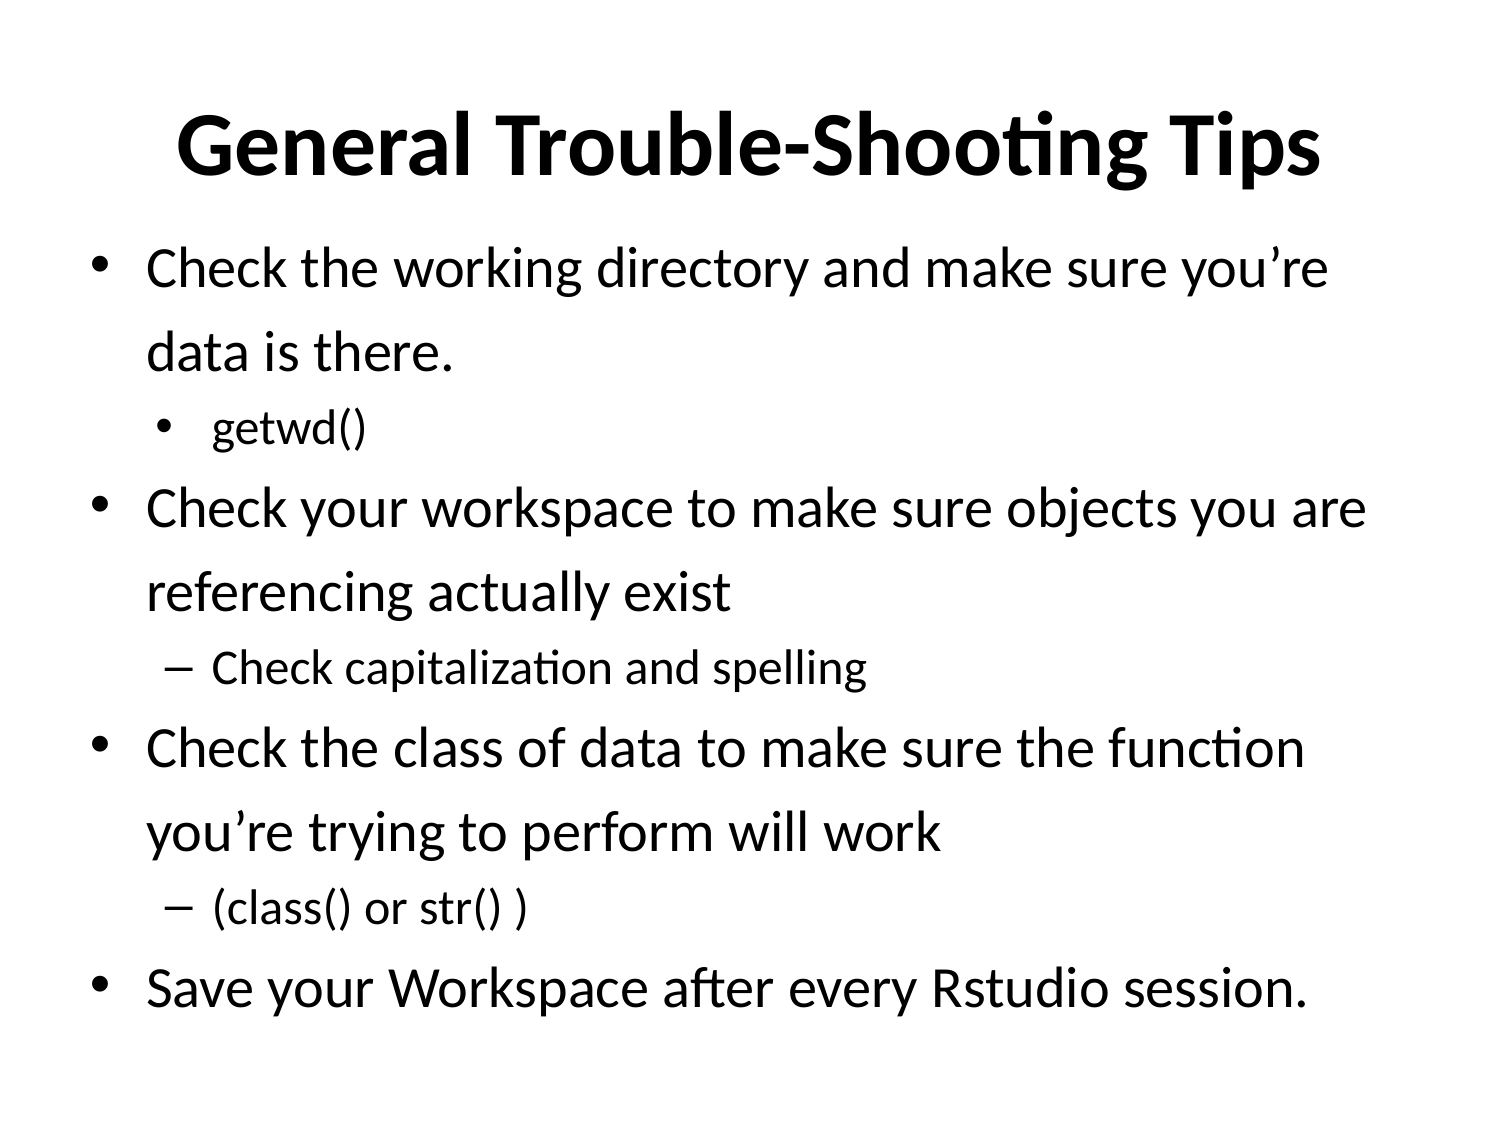

General Trouble-Shooting Tips
Check the working directory and make sure you’re data is there.
getwd()
Check your workspace to make sure objects you are referencing actually exist
Check capitalization and spelling
Check the class of data to make sure the function you’re trying to perform will work
(class() or str() )
Save your Workspace after every Rstudio session.